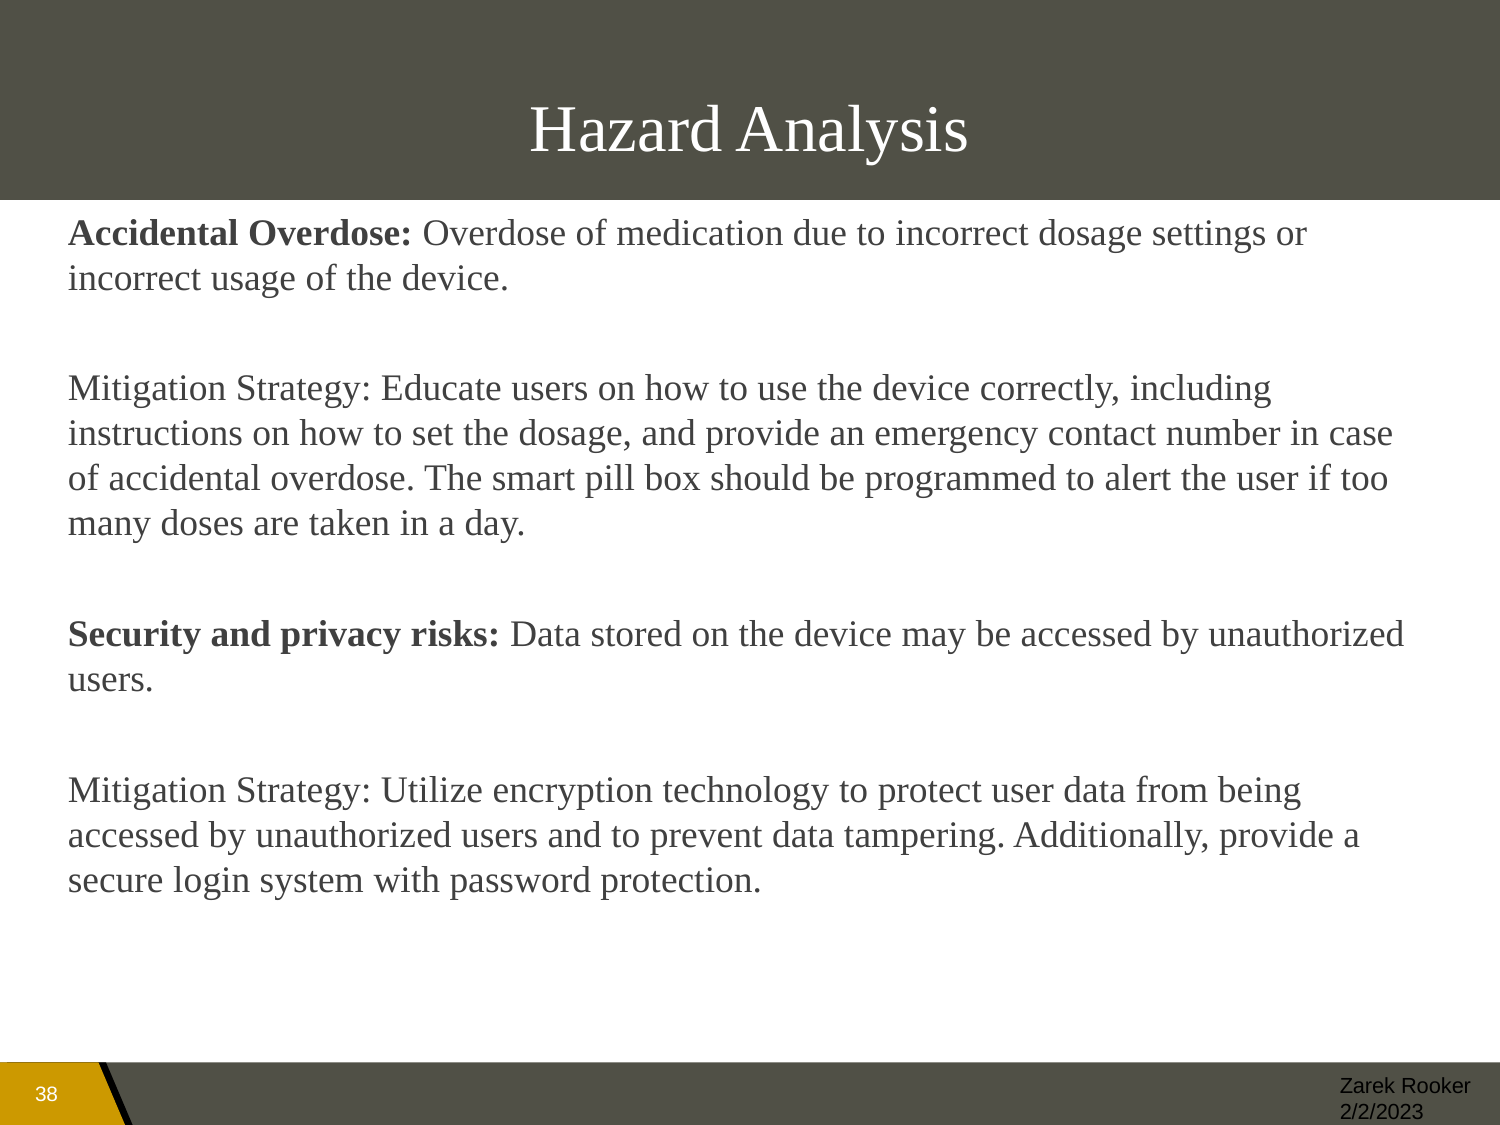

# Hazard Analysis
Accidental Overdose: Overdose of medication due to incorrect dosage settings or incorrect usage of the device.

Mitigation Strategy: Educate users on how to use the device correctly, including instructions on how to set the dosage, and provide an emergency contact number in case of accidental overdose. The smart pill box should be programmed to alert the user if too many doses are taken in a day.

Security and privacy risks: Data stored on the device may be accessed by unauthorized users.

Mitigation Strategy: Utilize encryption technology to protect user data from being accessed by unauthorized users and to prevent data tampering. Additionally, provide a secure login system with password protection.

Zarek Rooker
2/2/2023